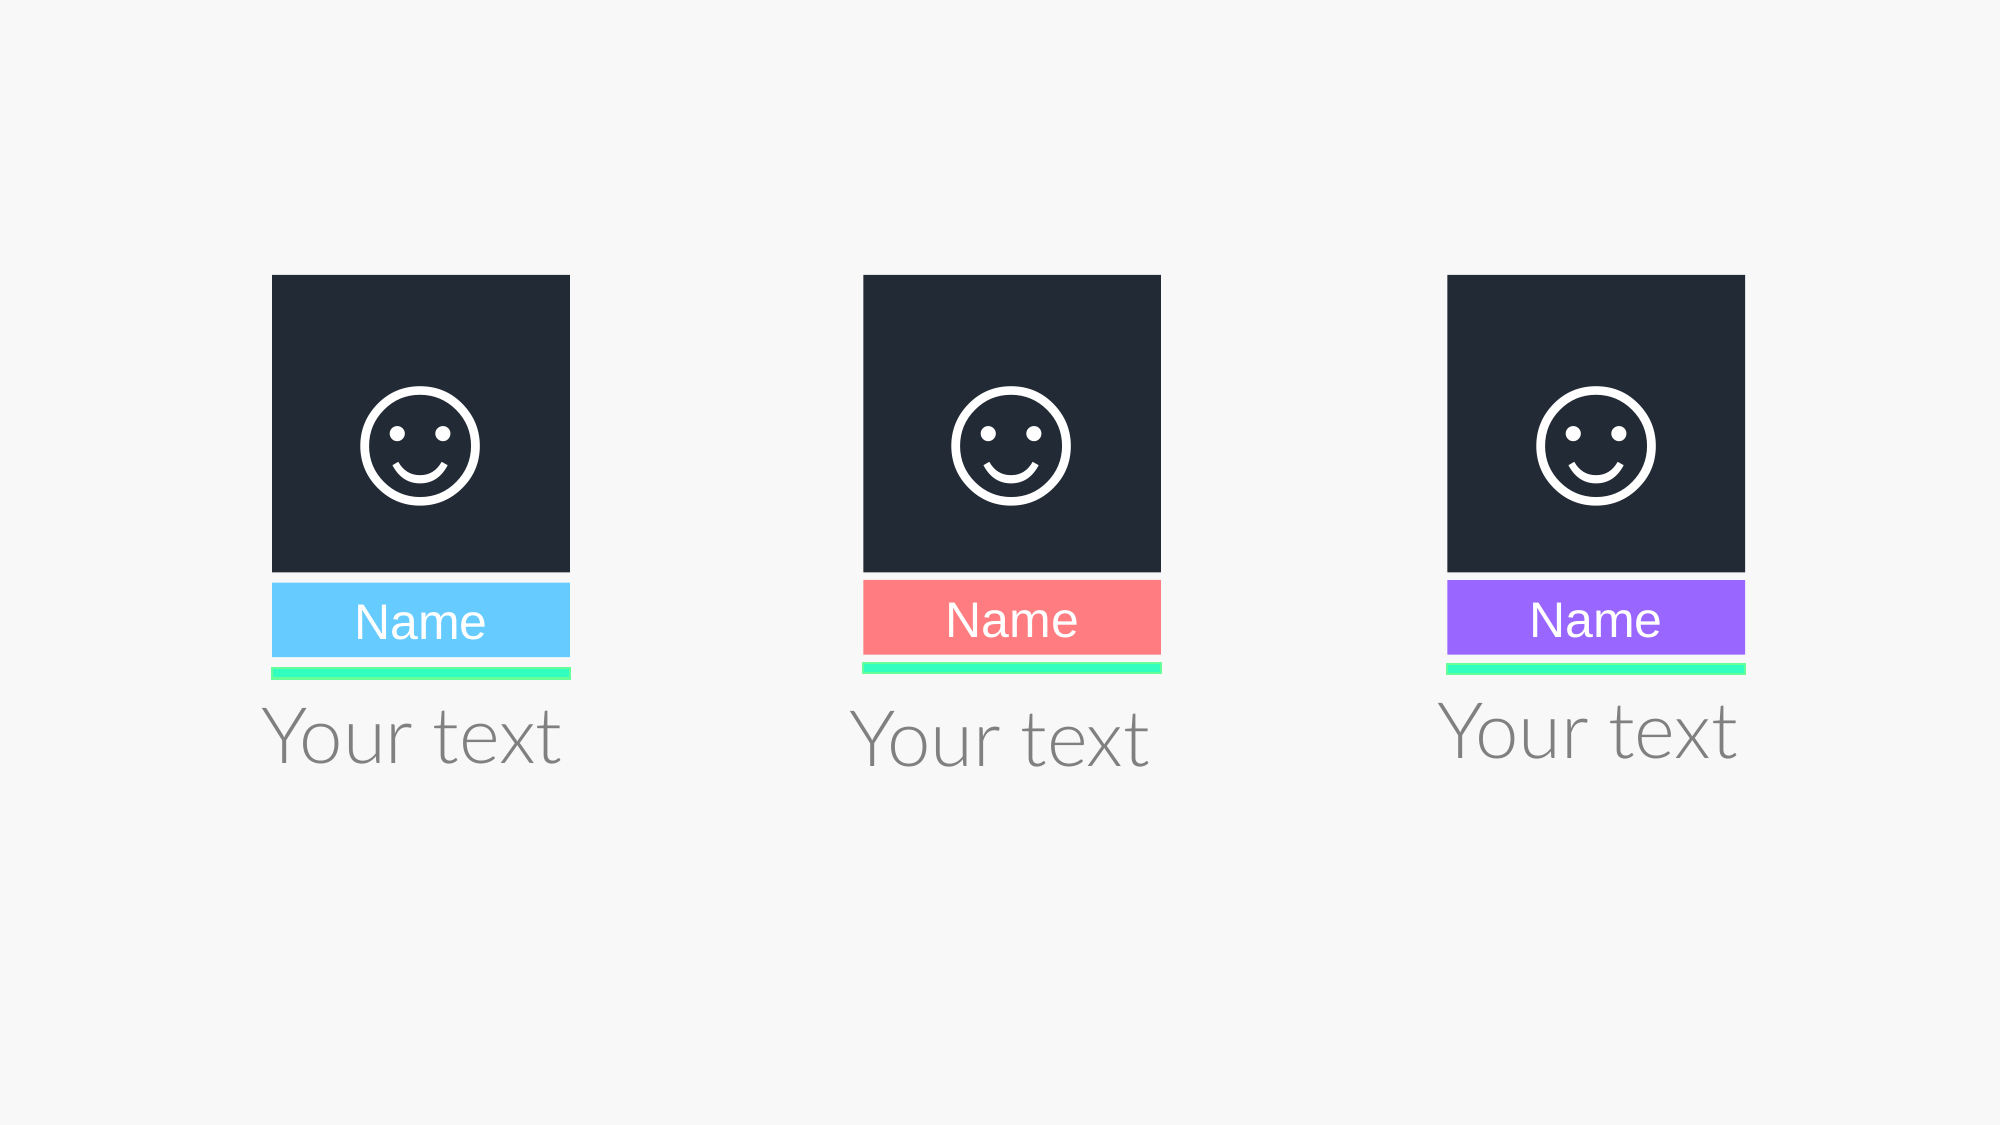

☺
☺
☺
Name
Name
Name

Your text
Your text
Your text